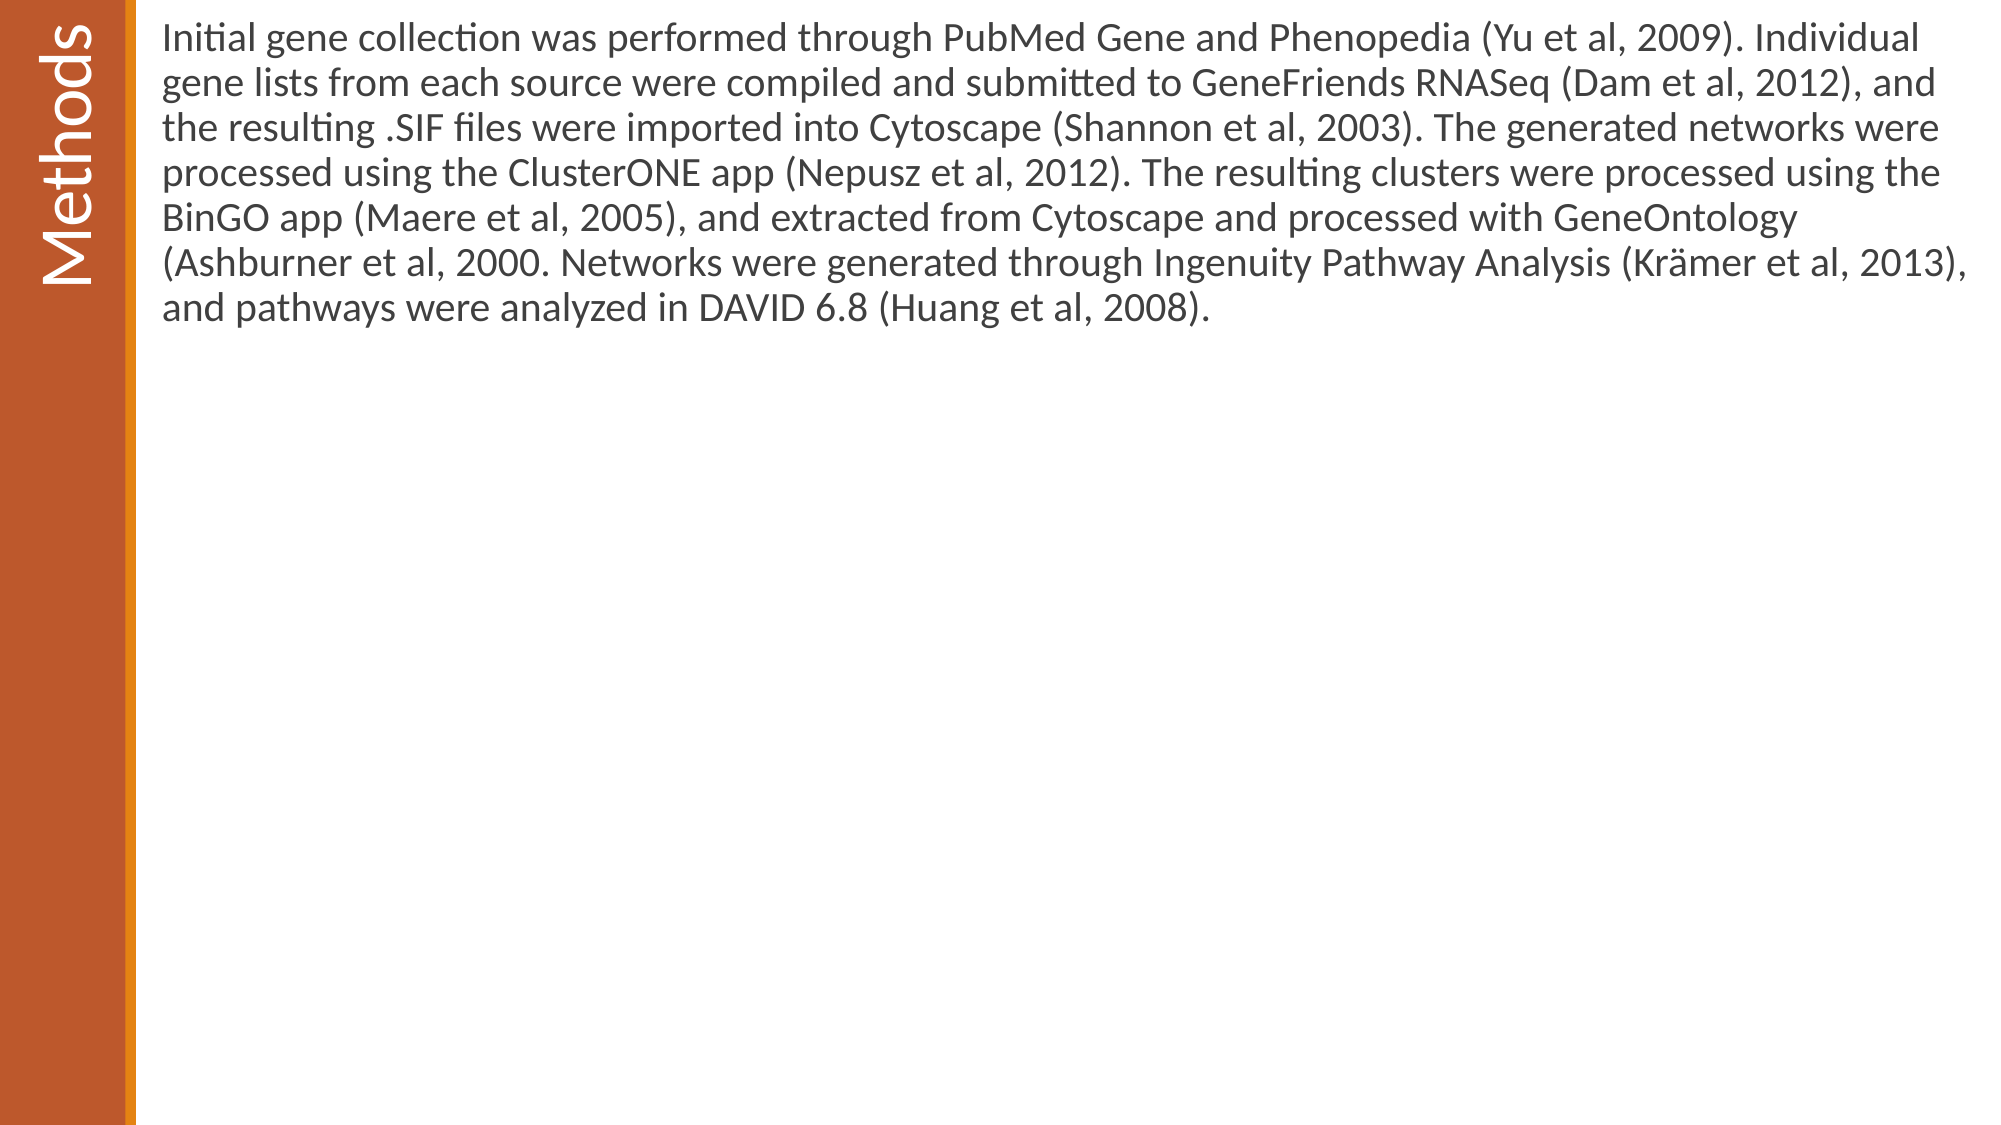

Initial gene collection was performed through PubMed Gene and Phenopedia (Yu et al, 2009). Individual gene lists from each source were compiled and submitted to GeneFriends RNASeq (Dam et al, 2012), and the resulting .SIF files were imported into Cytoscape (Shannon et al, 2003). The generated networks were processed using the ClusterONE app (Nepusz et al, 2012). The resulting clusters were processed using the BinGO app (Maere et al, 2005), and extracted from Cytoscape and processed with GeneOntology (Ashburner et al, 2000. Networks were generated through Ingenuity Pathway Analysis (Krämer et al, 2013), and pathways were analyzed in DAVID 6.8 (Huang et al, 2008).
# Methods